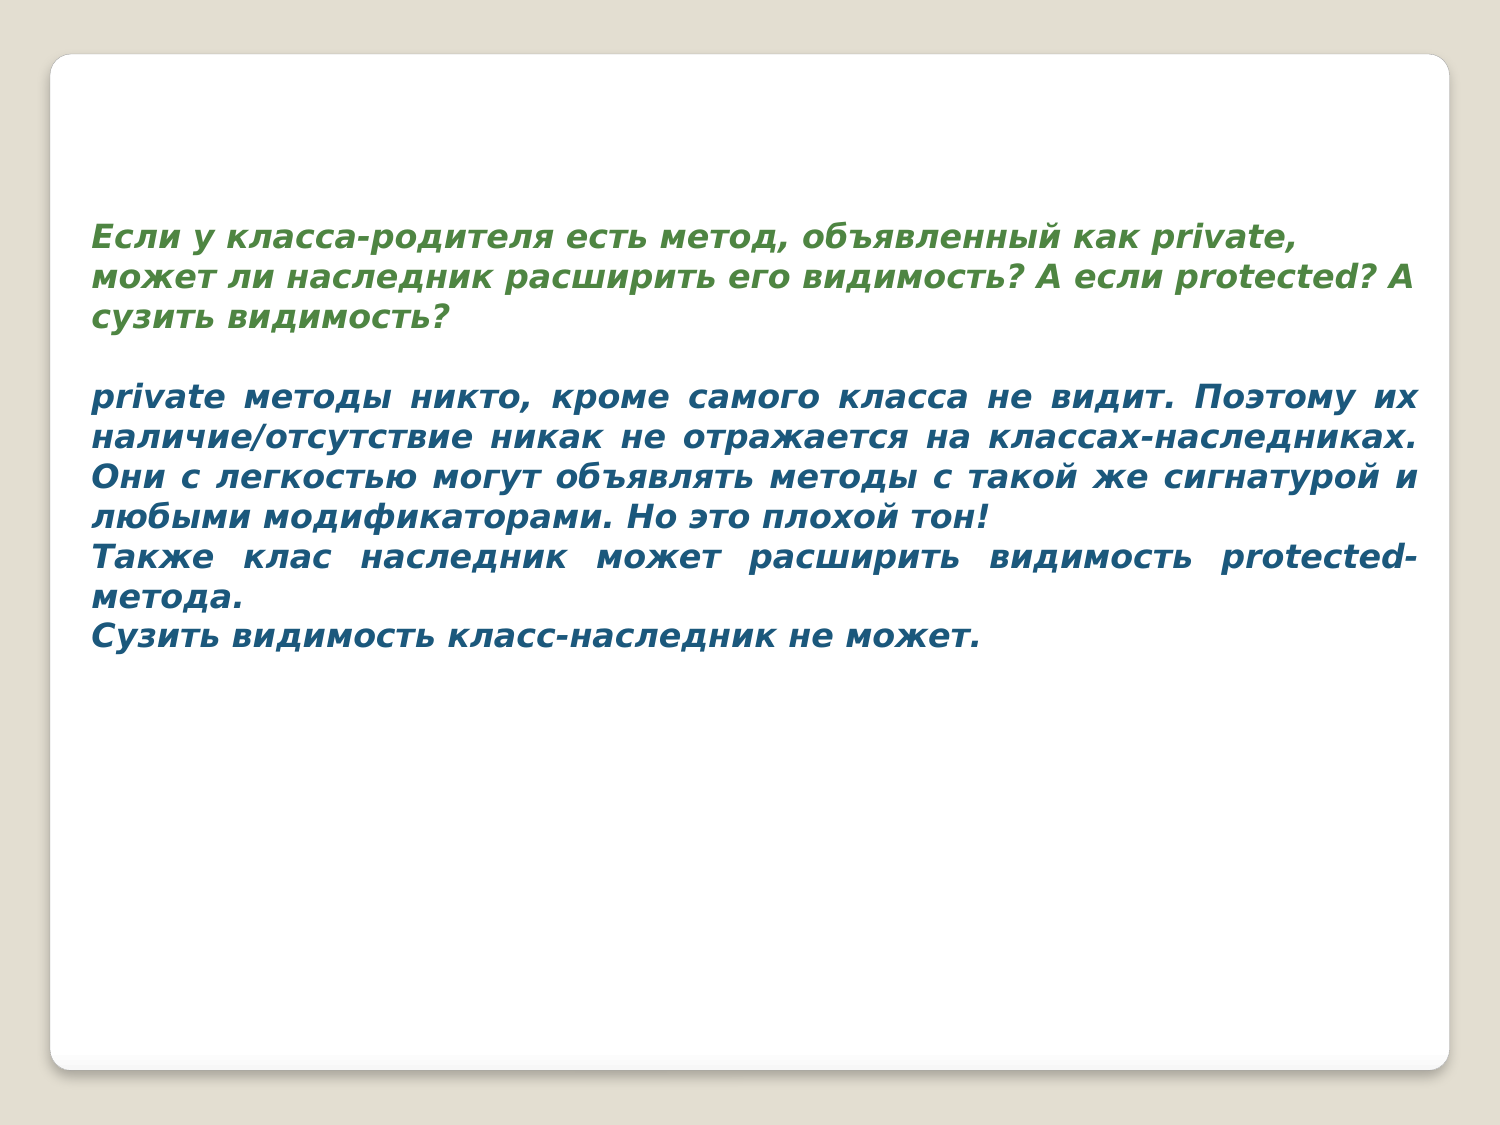

Если у класса-родителя есть метод, объявленный как private, может ли наследник расширить его видимость? А если protected? А сузить видимость?

private методы никто, кроме самого класса не видит. Поэтому их наличие/отсутствие никак не отражается на классах-наследниках. Они с легкостью могут объявлять методы с такой же сигнатурой и любыми модификаторами. Но это плохой тон!
Также клас наследник может расширить видимость protected-метода.
Сузить видимость класс-наследник не может.